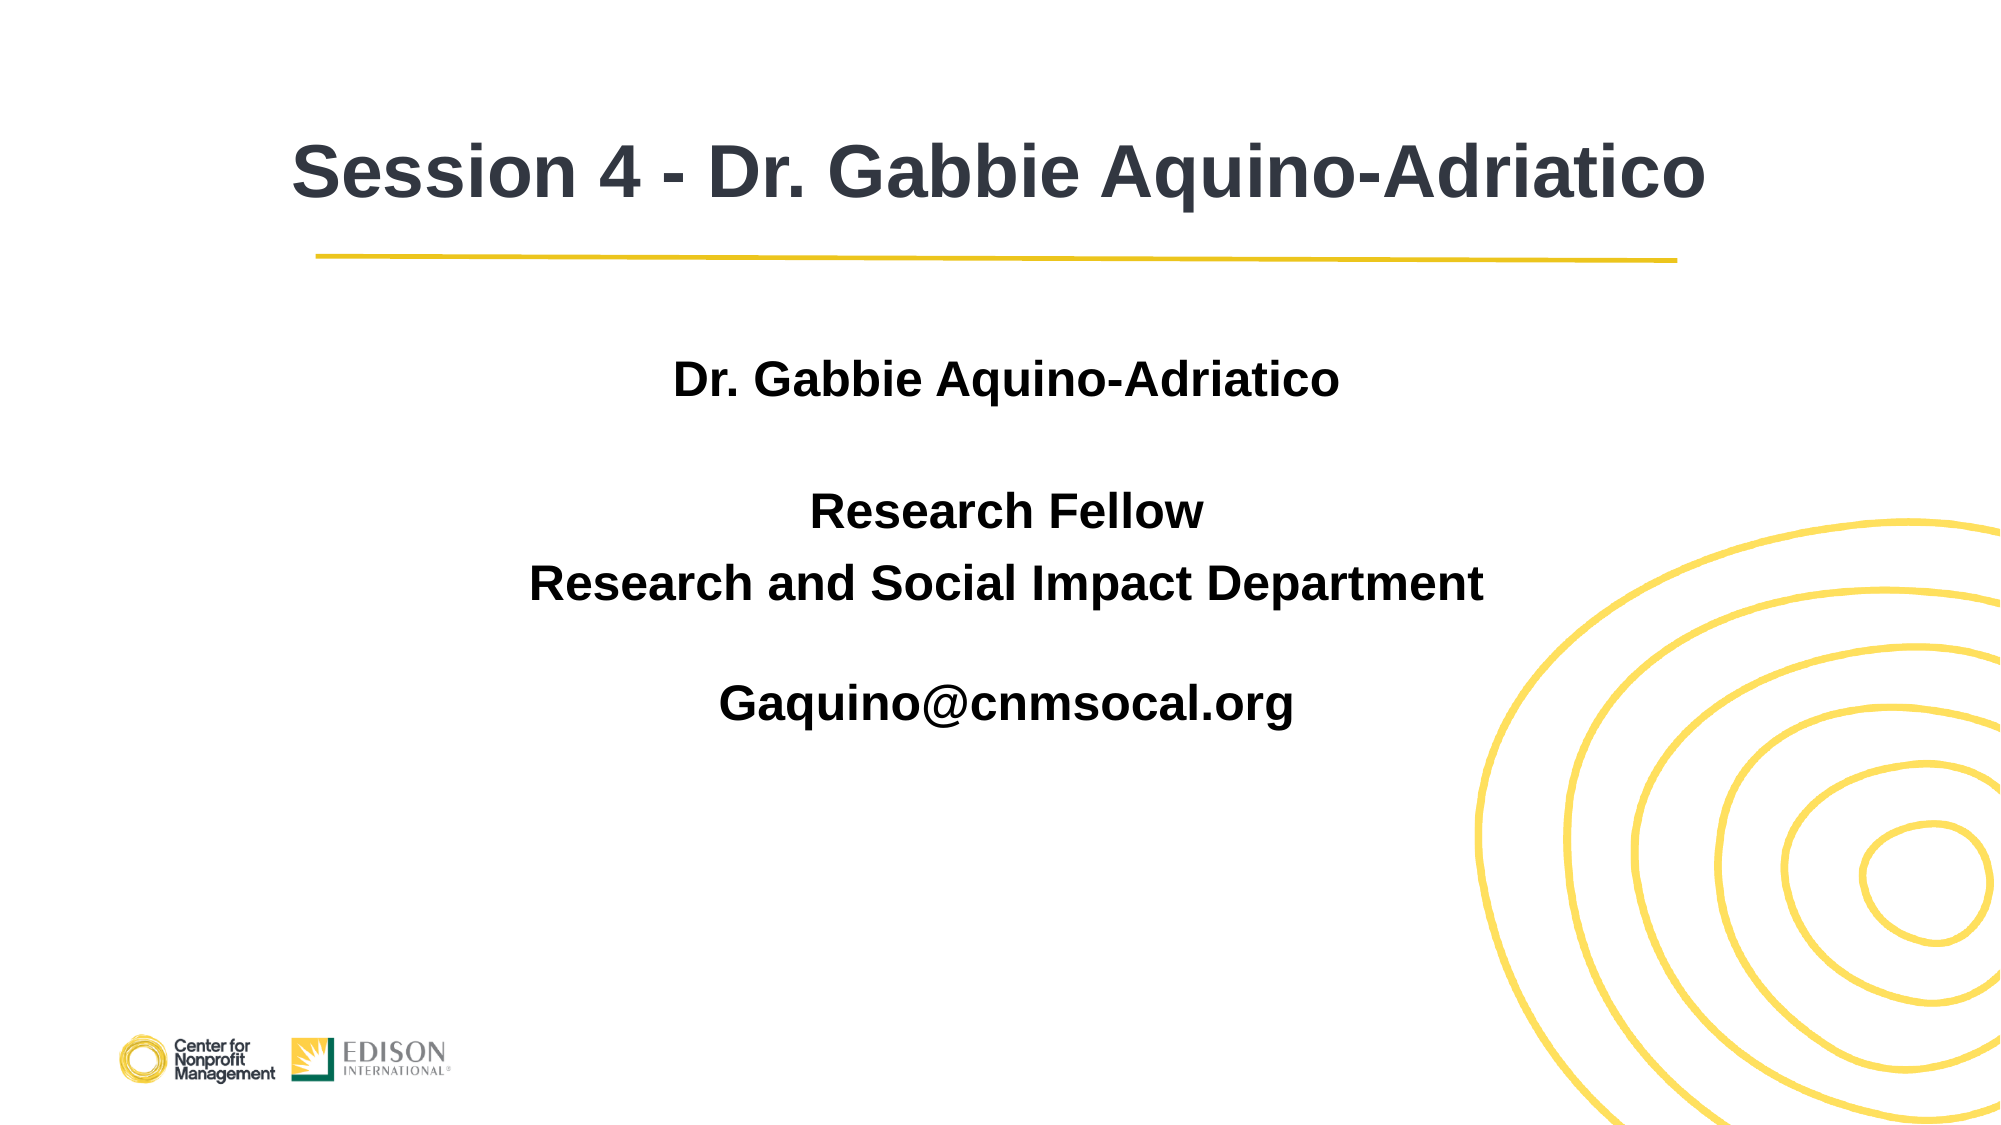

# Session 4 - Dr. Gabbie Aquino-Adriatico
Dr. Gabbie Aquino-Adriatico

Research Fellow
Research and Social Impact Department

Gaquino@cnmsocal.org